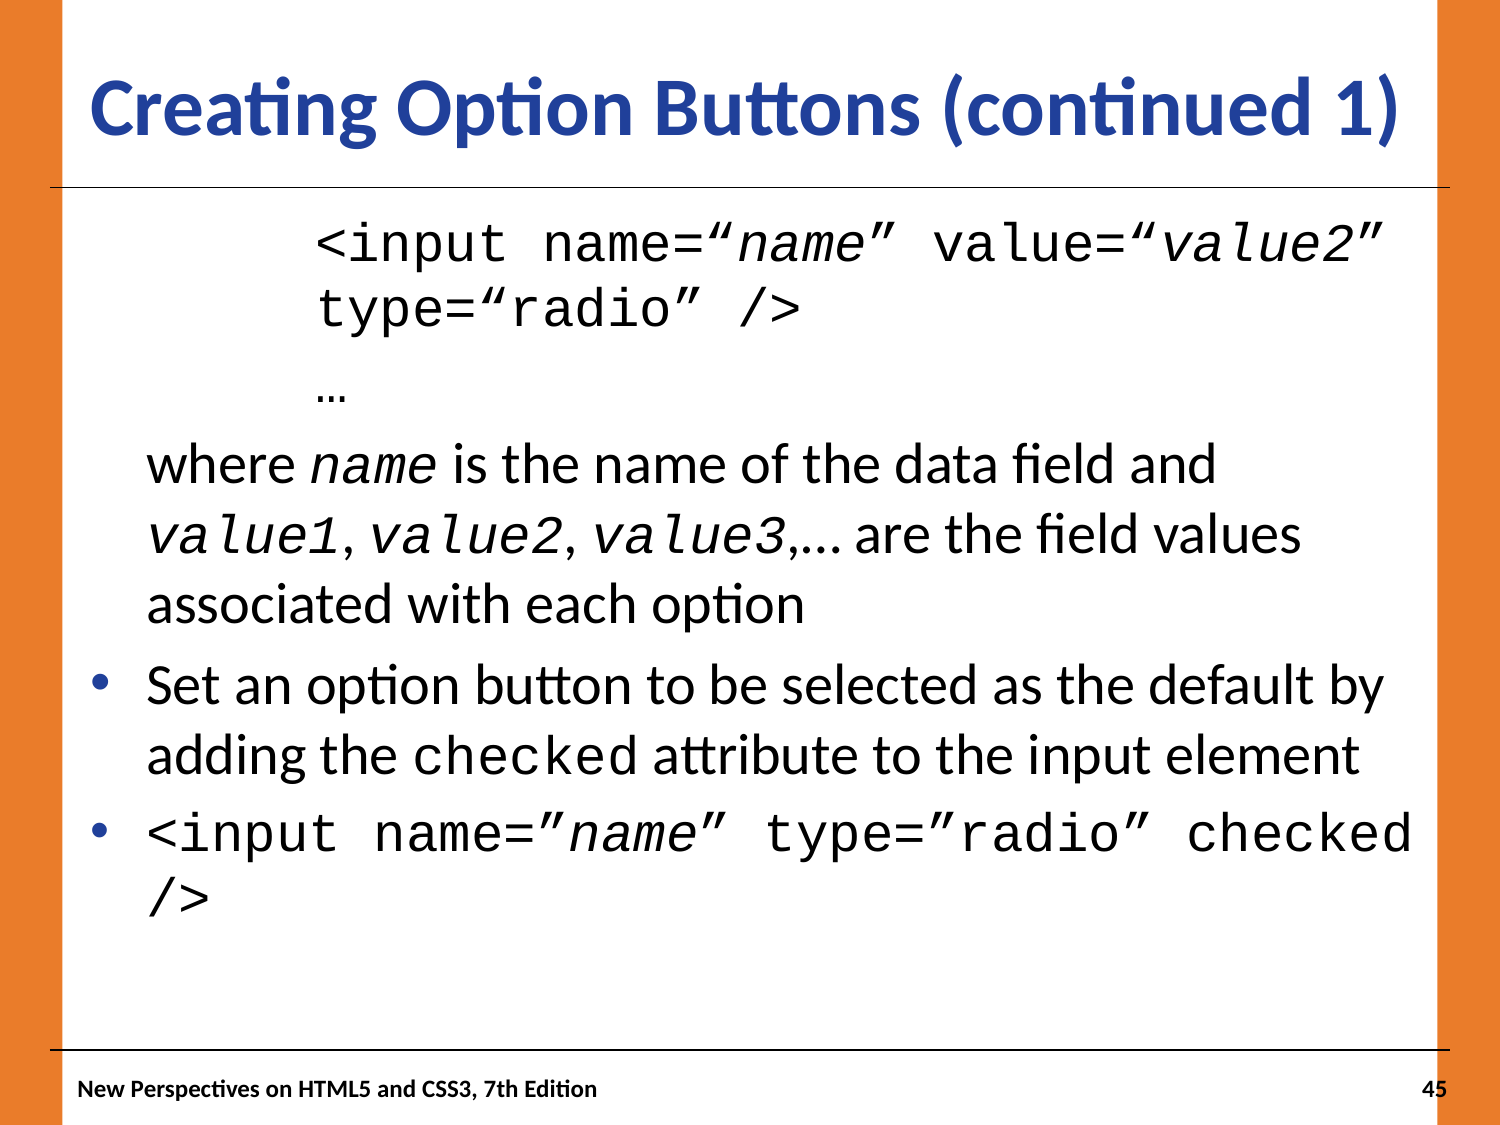

# Creating Option Buttons (continued 1)
	<input name=“name” value=“value2” 	type=“radio” />
	…
where name is the name of the data field and value1, value2, value3,… are the field values associated with each option
Set an option button to be selected as the default by adding the checked attribute to the input element
<input name=”name” type=”radio” checked />

New Perspectives on HTML5 and CSS3, 7th Edition
45